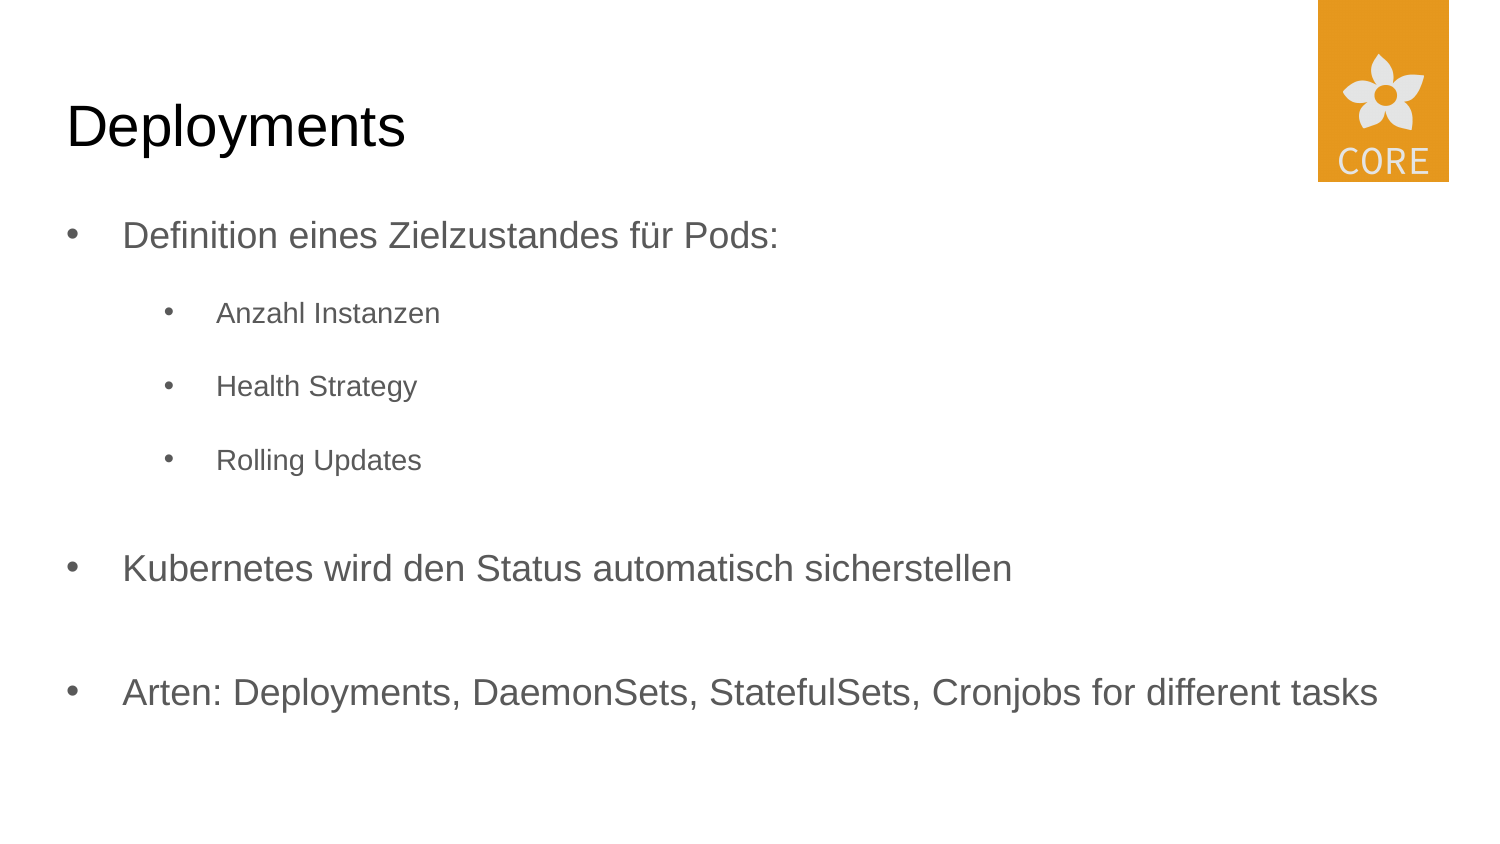

# Deployments
Definition eines Zielzustandes für Pods:
Anzahl Instanzen
Health Strategy
Rolling Updates
Kubernetes wird den Status automatisch sicherstellen
Arten: Deployments, DaemonSets, StatefulSets, Cronjobs for different tasks